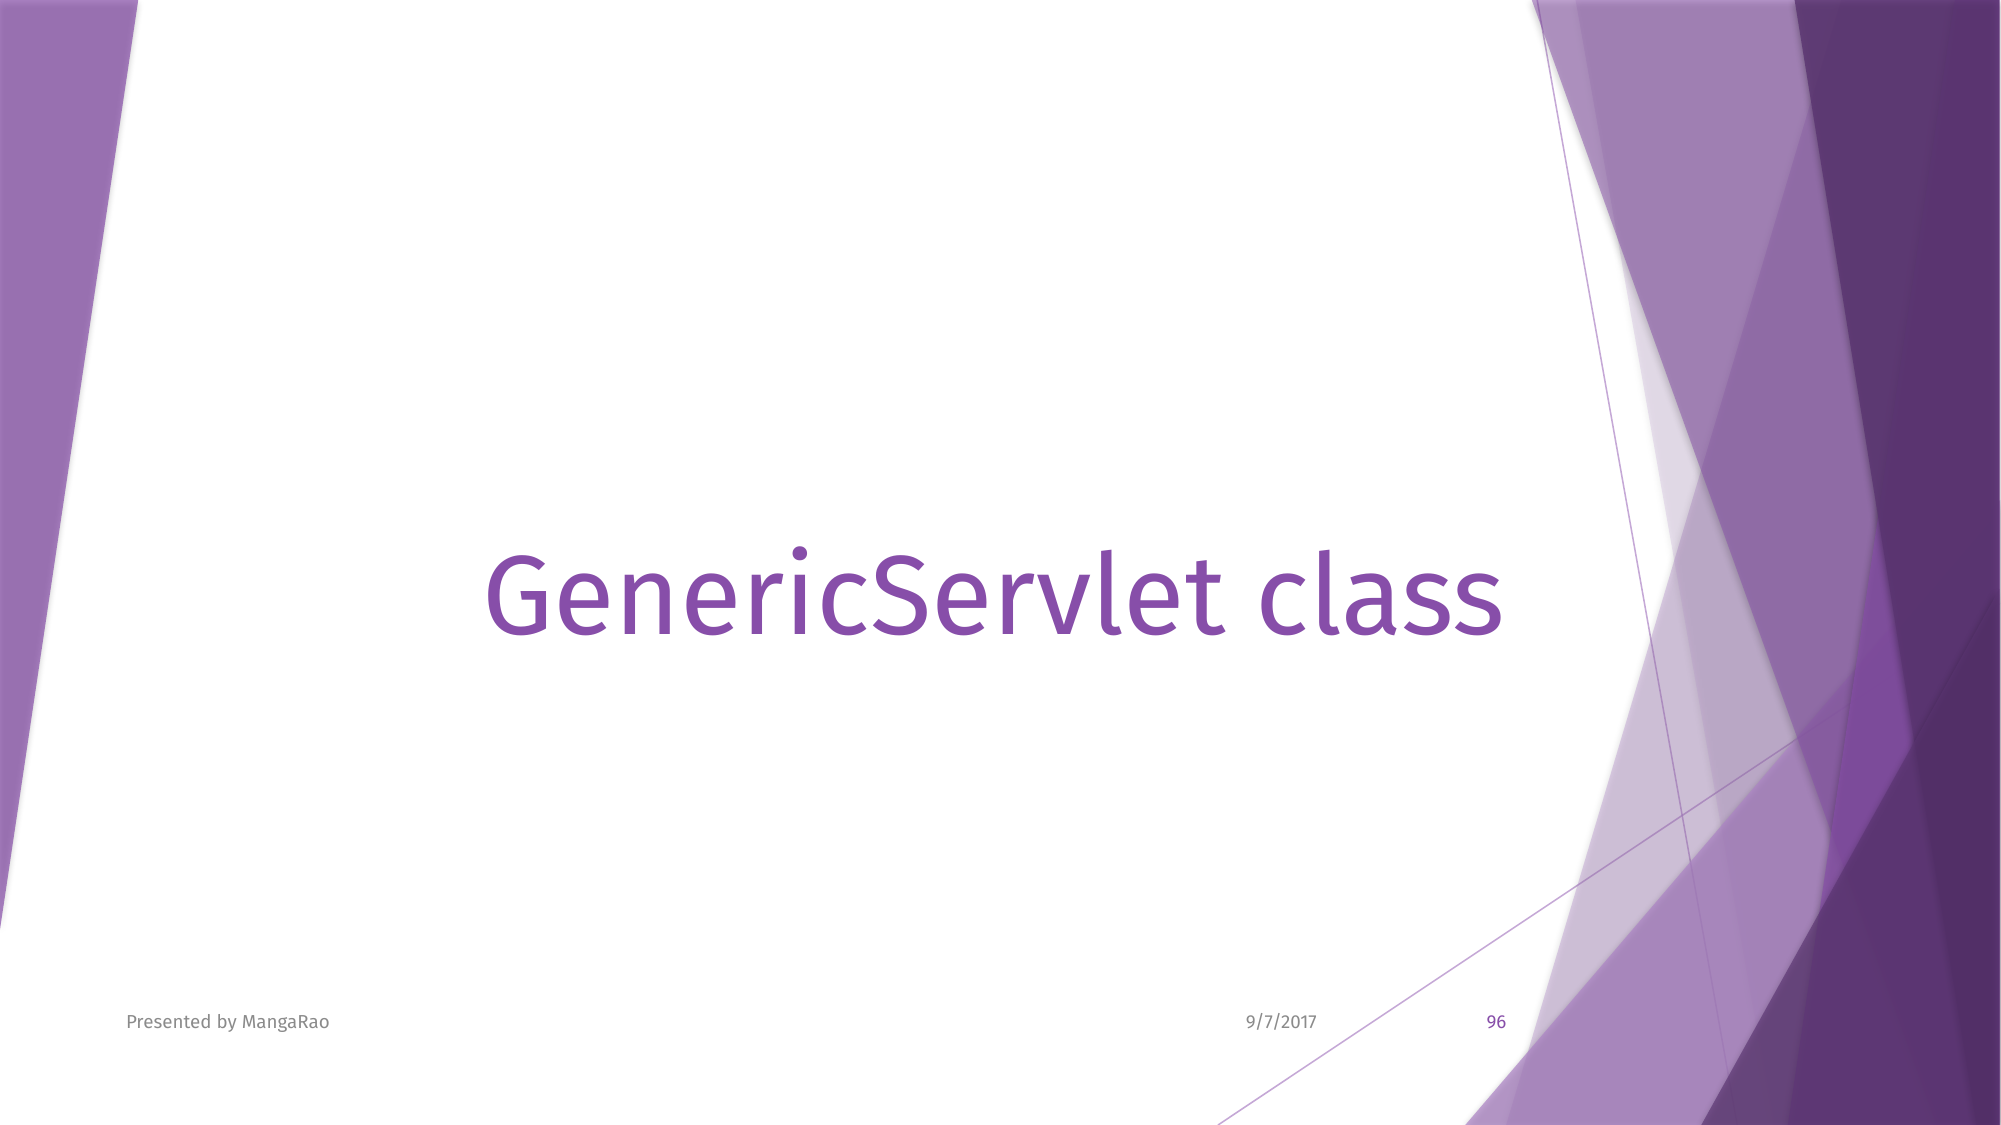

# GenericServlet class

Presented by MangaRao
9/7/2017
96